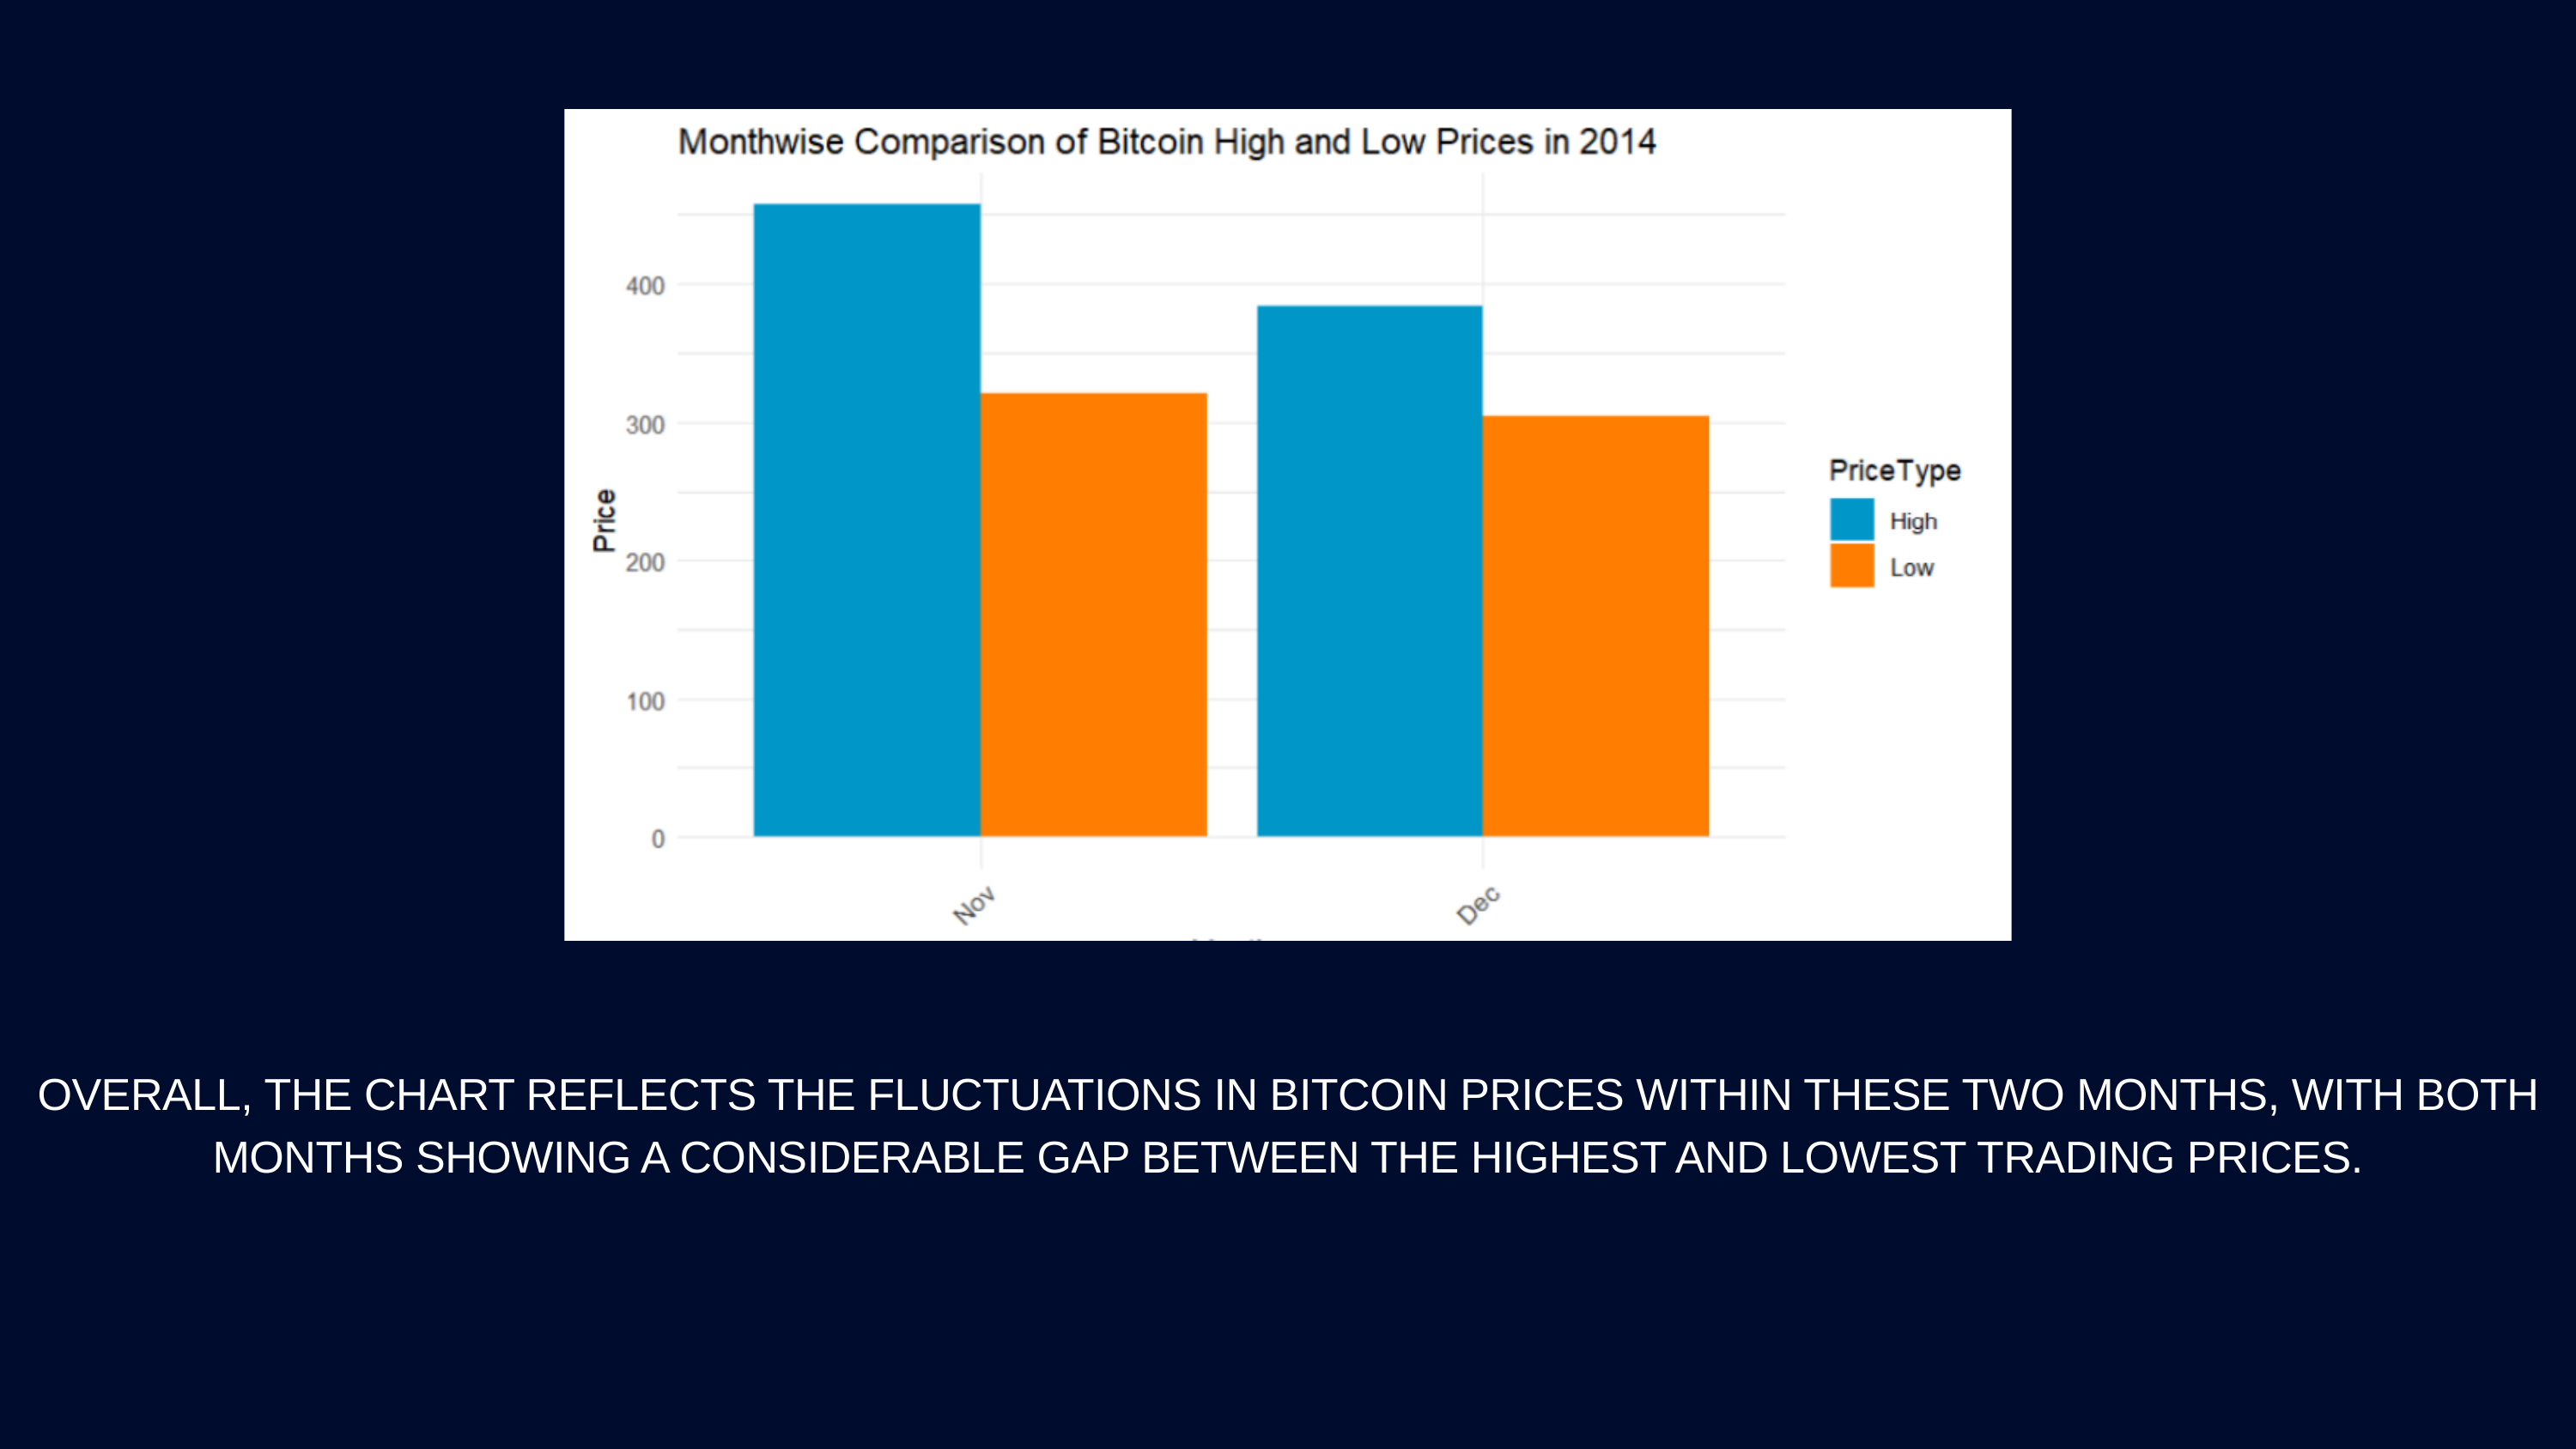

OVERALL, THE CHART REFLECTS THE FLUCTUATIONS IN BITCOIN PRICES WITHIN THESE TWO MONTHS, WITH BOTH MONTHS SHOWING A CONSIDERABLE GAP BETWEEN THE HIGHEST AND LOWEST TRADING PRICES.